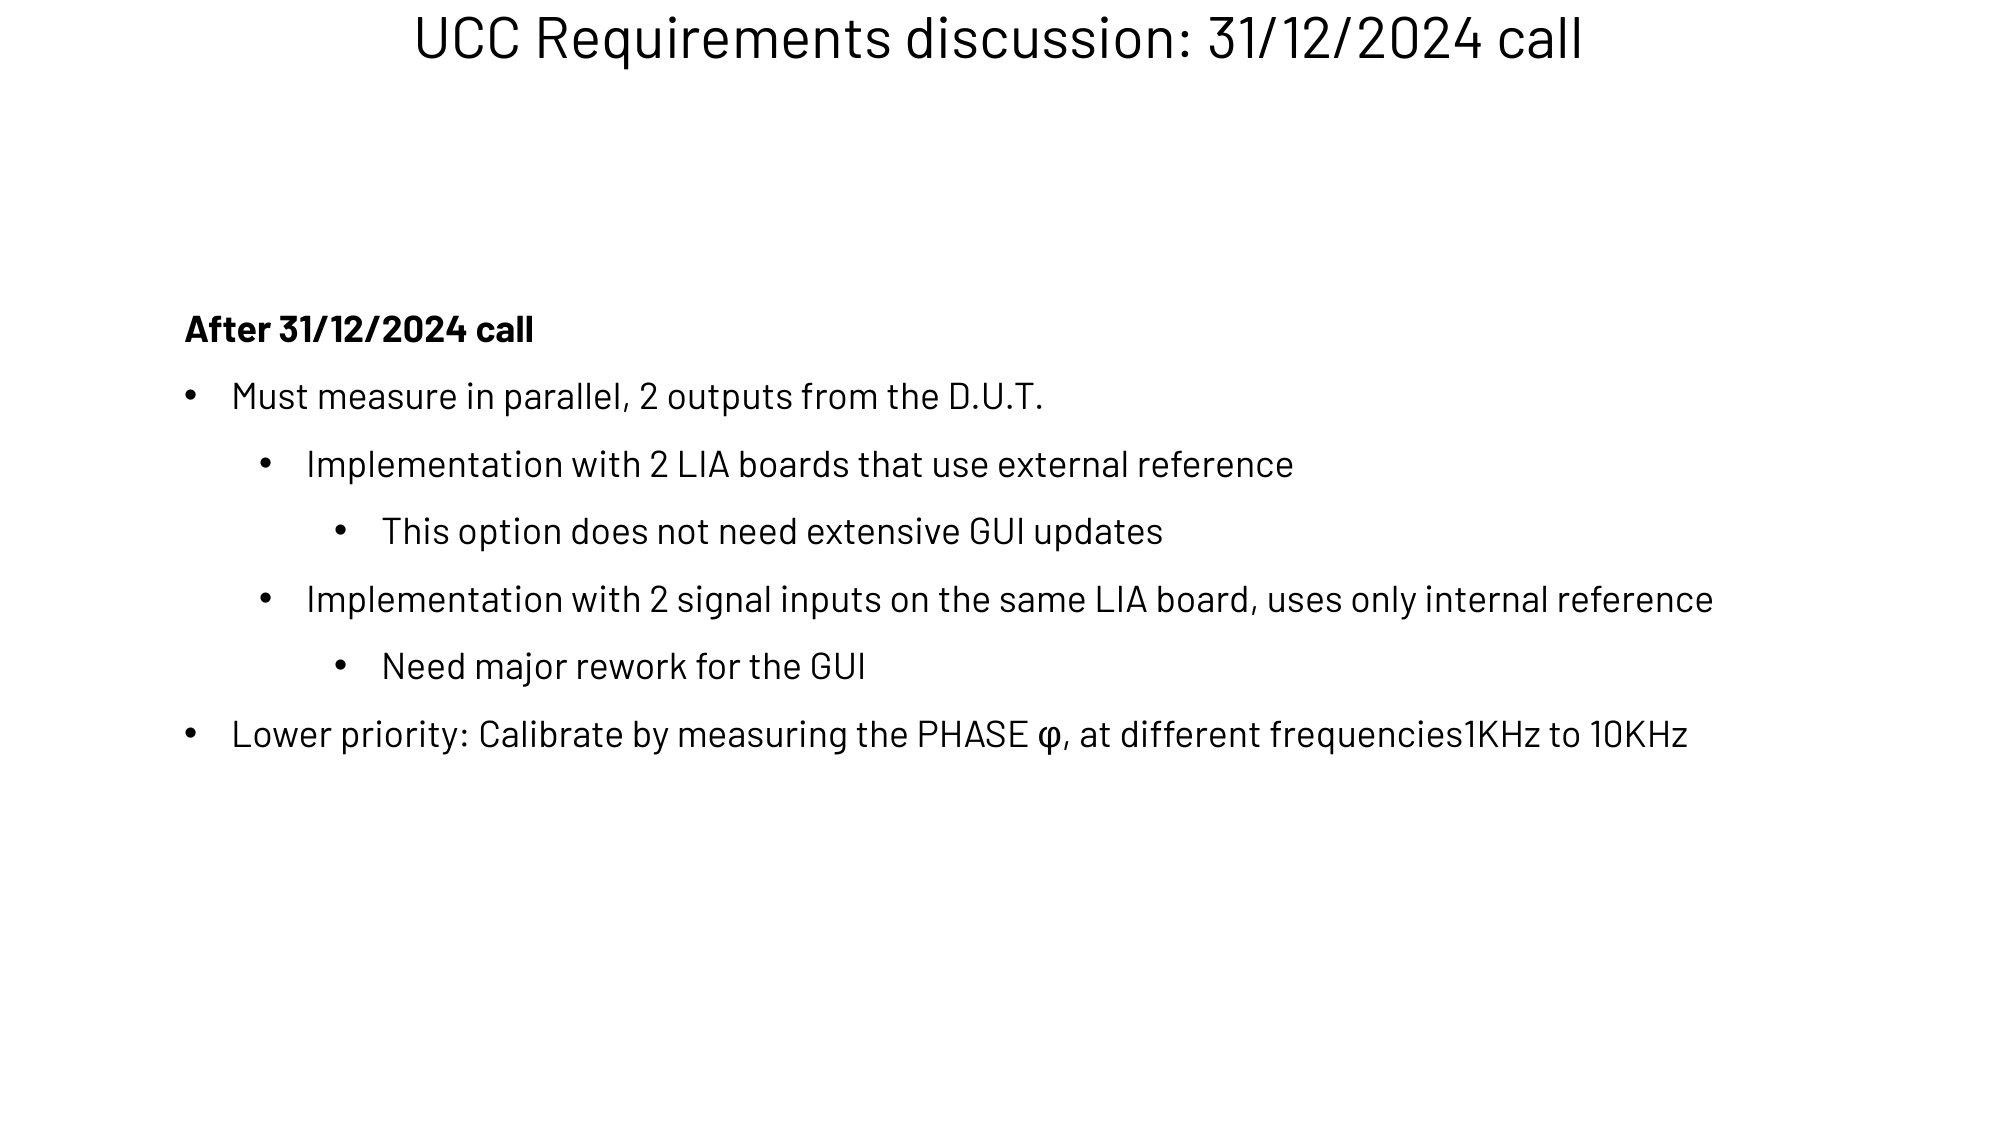

# UCC Requirements discussion: 31/12/2024 call

After 31/12/2024 call
Must measure in parallel, 2 outputs from the D.U.T.
Implementation with 2 LIA boards that use external reference
This option does not need extensive GUI updates
Implementation with 2 signal inputs on the same LIA board, uses only internal reference
Need major rework for the GUI
Lower priority: Calibrate by measuring the PHASE φ, at different frequencies1KHz to 10KHz